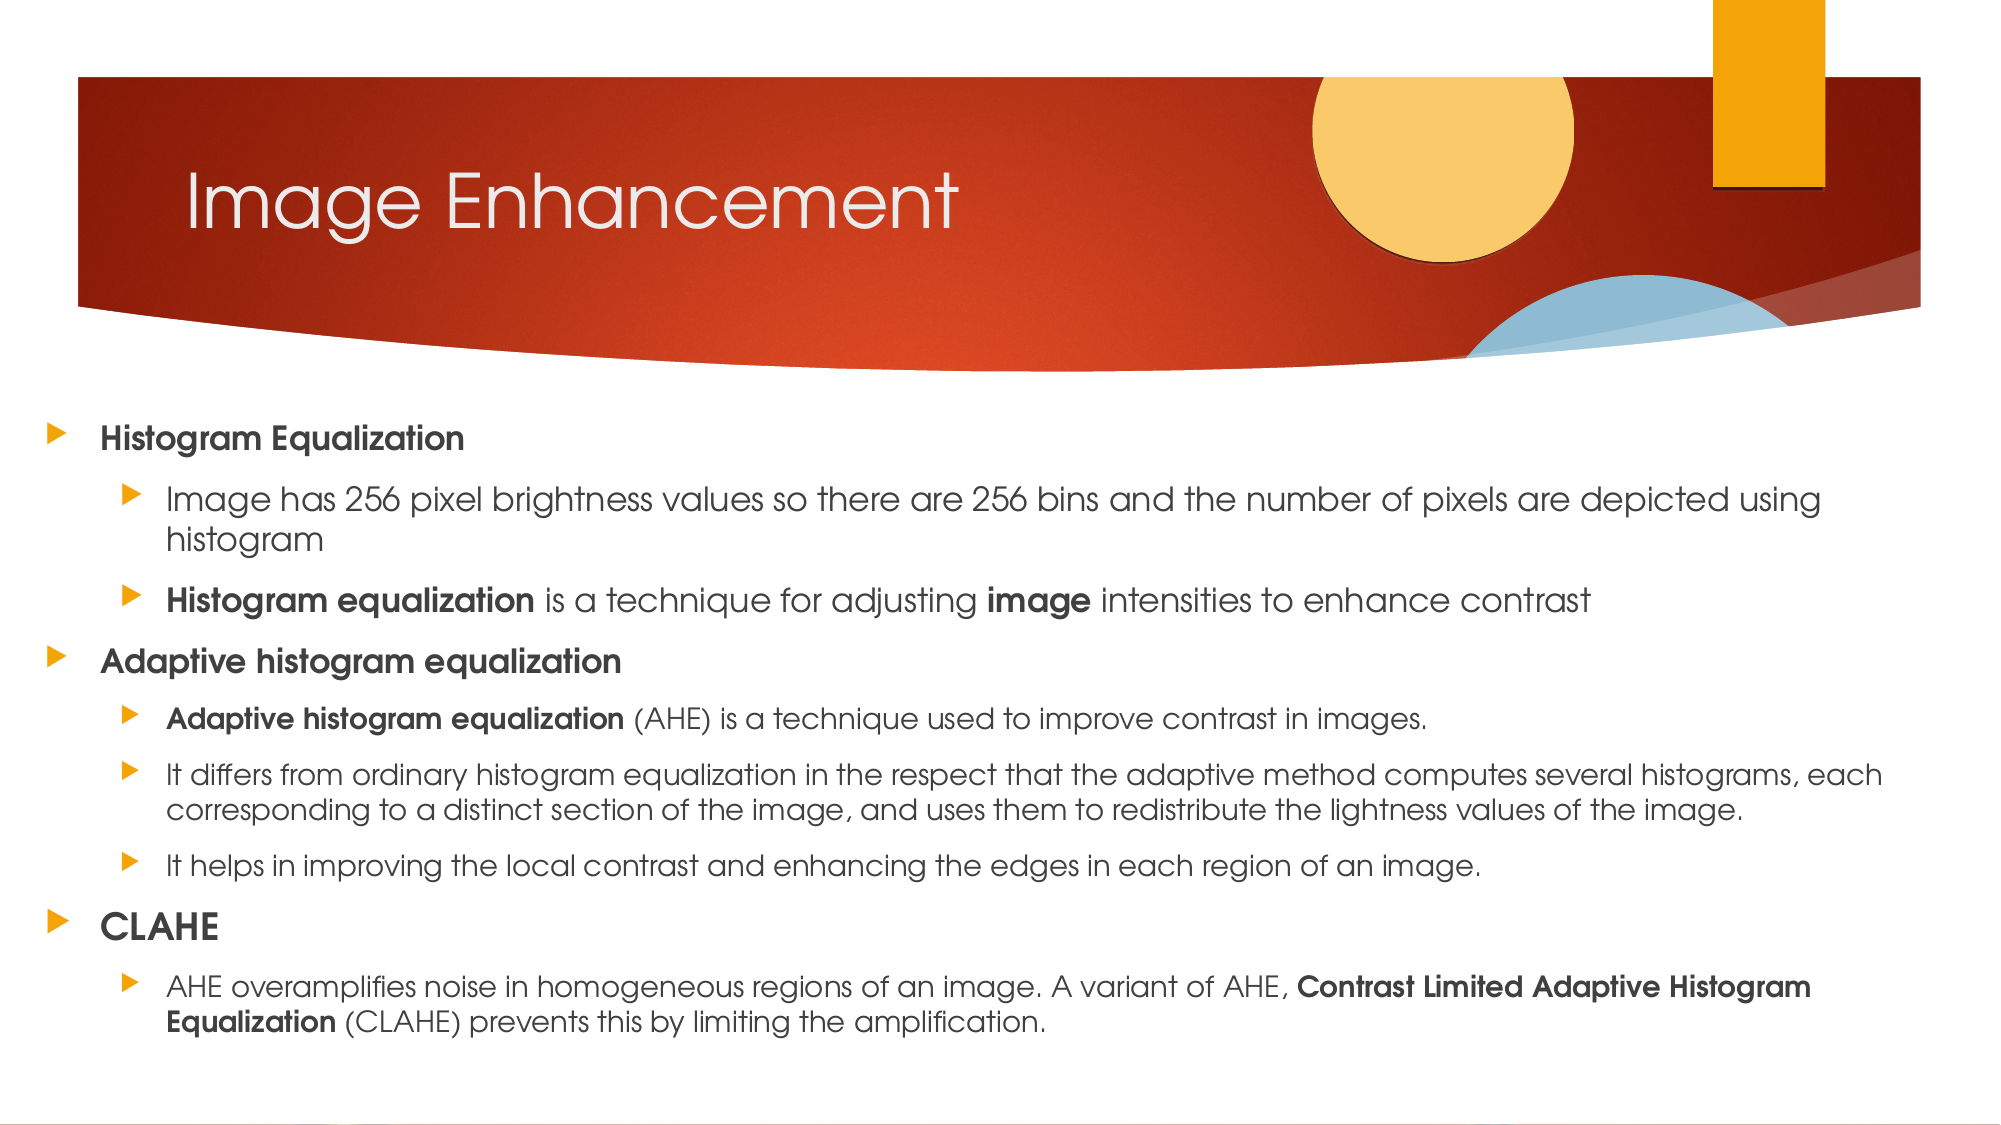

Image Enhancement
Histogram Equalization
Image has 256 pixel brightness values so there are 256 bins and the number of pixels are depicted using histogram
Histogram equalization is a technique for adjusting image intensities to enhance contrast
Adaptive histogram equalization
Adaptive histogram equalization (AHE) is a technique used to improve contrast in images.
It differs from ordinary histogram equalization in the respect that the adaptive method computes several histograms, each corresponding to a distinct section of the image, and uses them to redistribute the lightness values of the image.
It helps in improving the local contrast and enhancing the edges in each region of an image.
CLAHE
AHE overamplifies noise in homogeneous regions of an image. A variant of AHE, Contrast Limited Adaptive Histogram Equalization (CLAHE) prevents this by limiting the amplification.